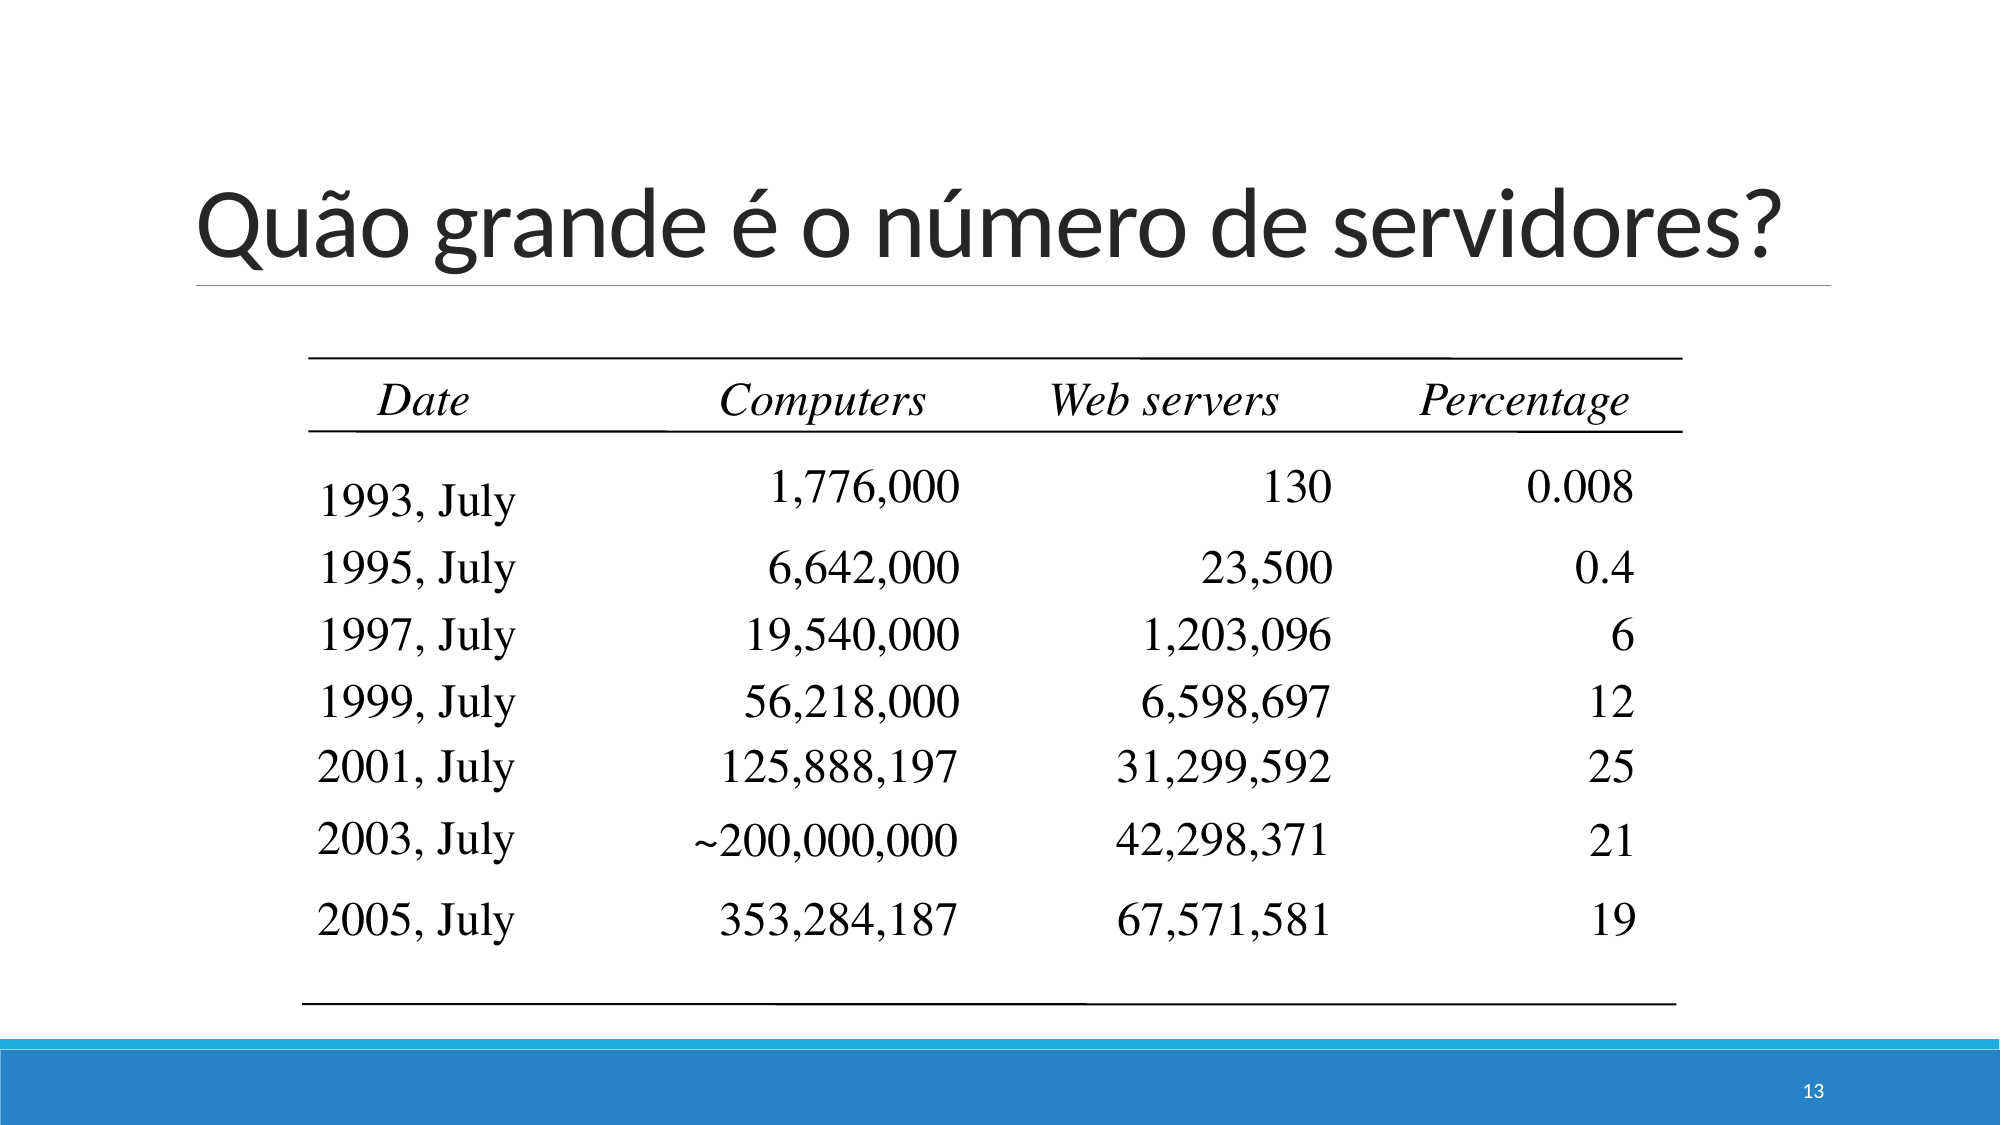

# Quão grande é o número de servidores?

Date
Computers
Web servers
Percentage

1,776,000
130
0.008
1993, July
1995, July
6,642,000
23,500
0.4
1997, July
19,540,000
1,203,096
6
1999, July
56,218,000
6,598,697
12
2001, July
125,888,197
31,299,592
25
2003, July
42,298,371
~200,000,000
21
2005, July
353,284,187
67,571,581
19

13